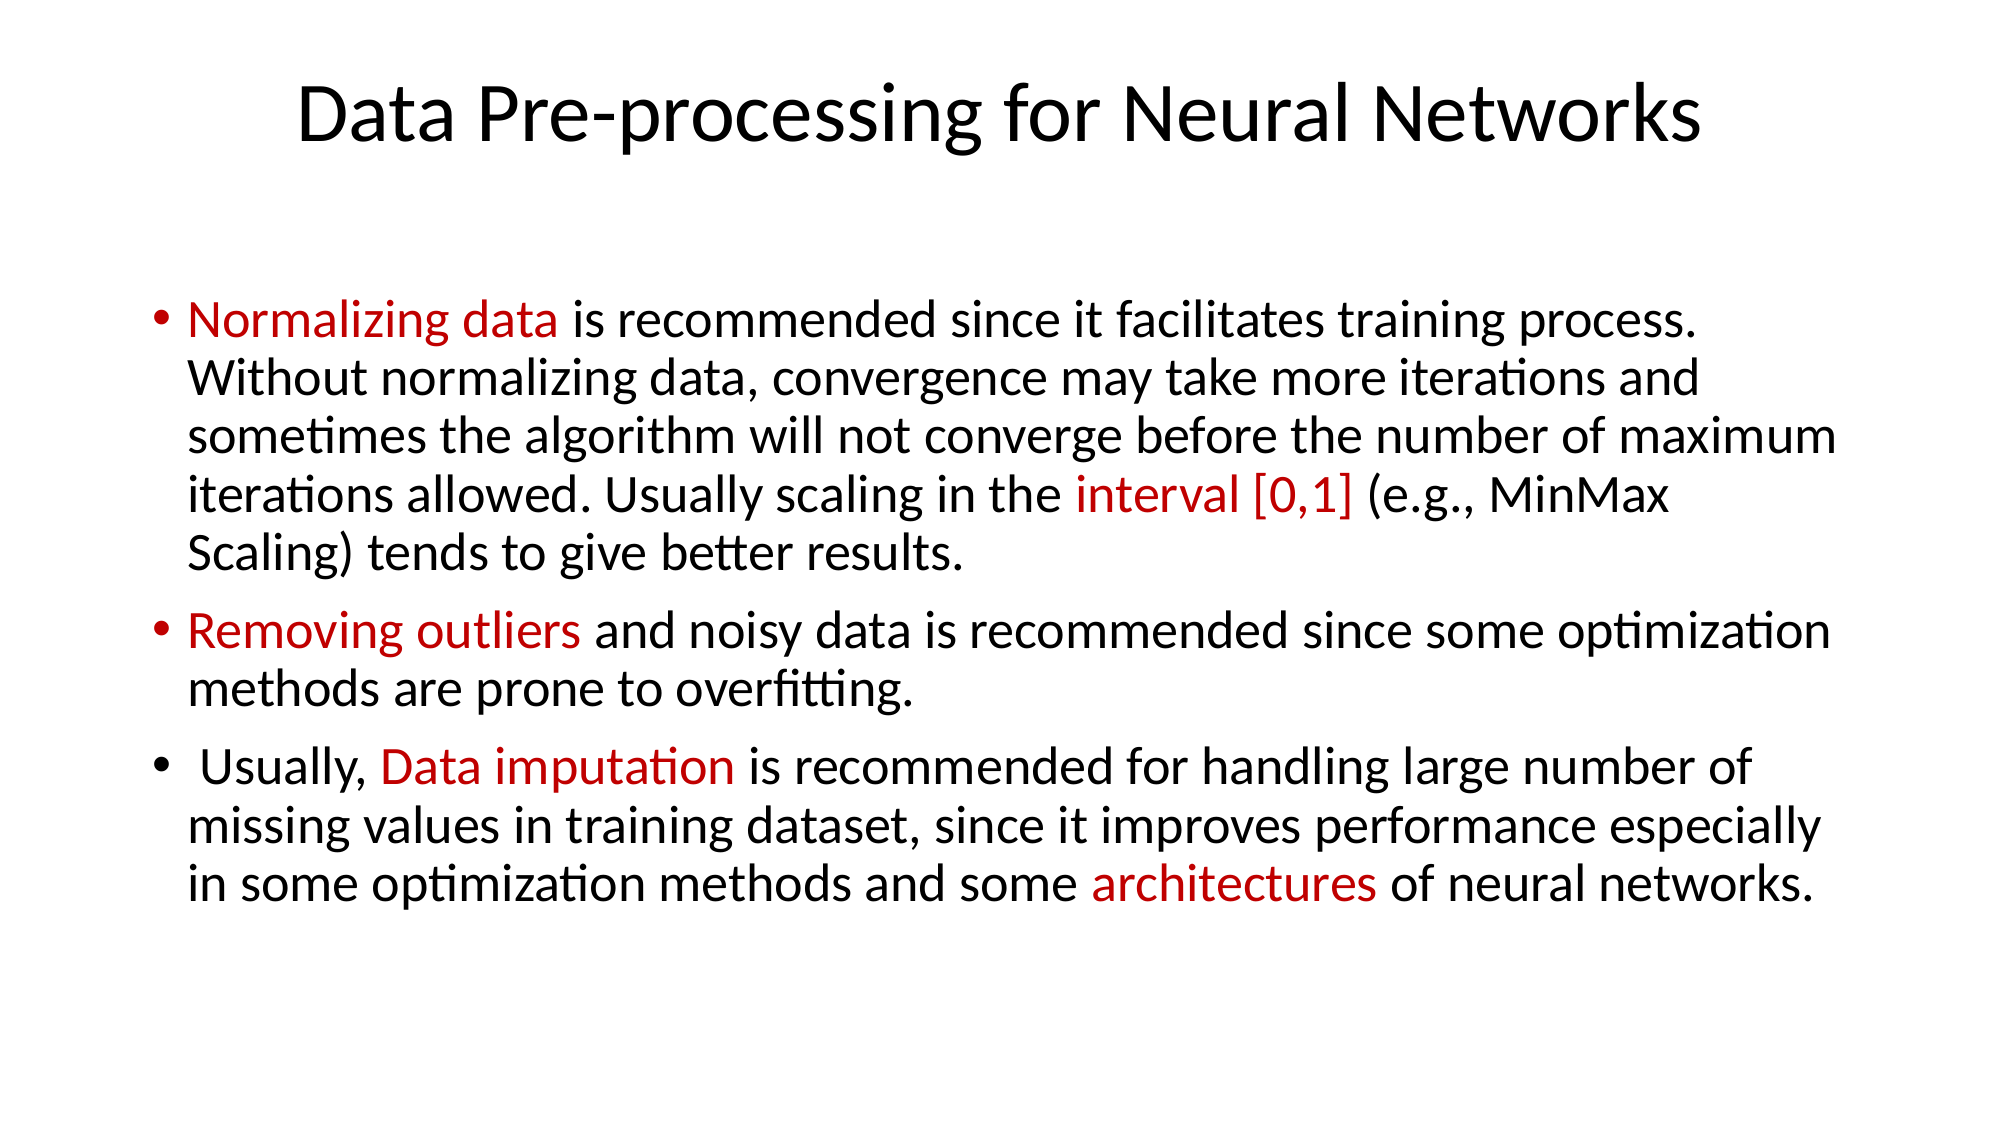

#
Data Pre-processing for Neural Networks

Normalizing data is recommended since it facilitates training process. Without normalizing data, convergence may take more iterations and sometimes the algorithm will not converge before the number of maximum iterations allowed. Usually scaling in the interval [0,1] (e.g., MinMax Scaling) tends to give better results.
Removing outliers and noisy data is recommended since some optimization methods are prone to overfitting.
 Usually, Data imputation is recommended for handling large number of missing values in training dataset, since it improves performance especially in some optimization methods and some architectures of neural networks.